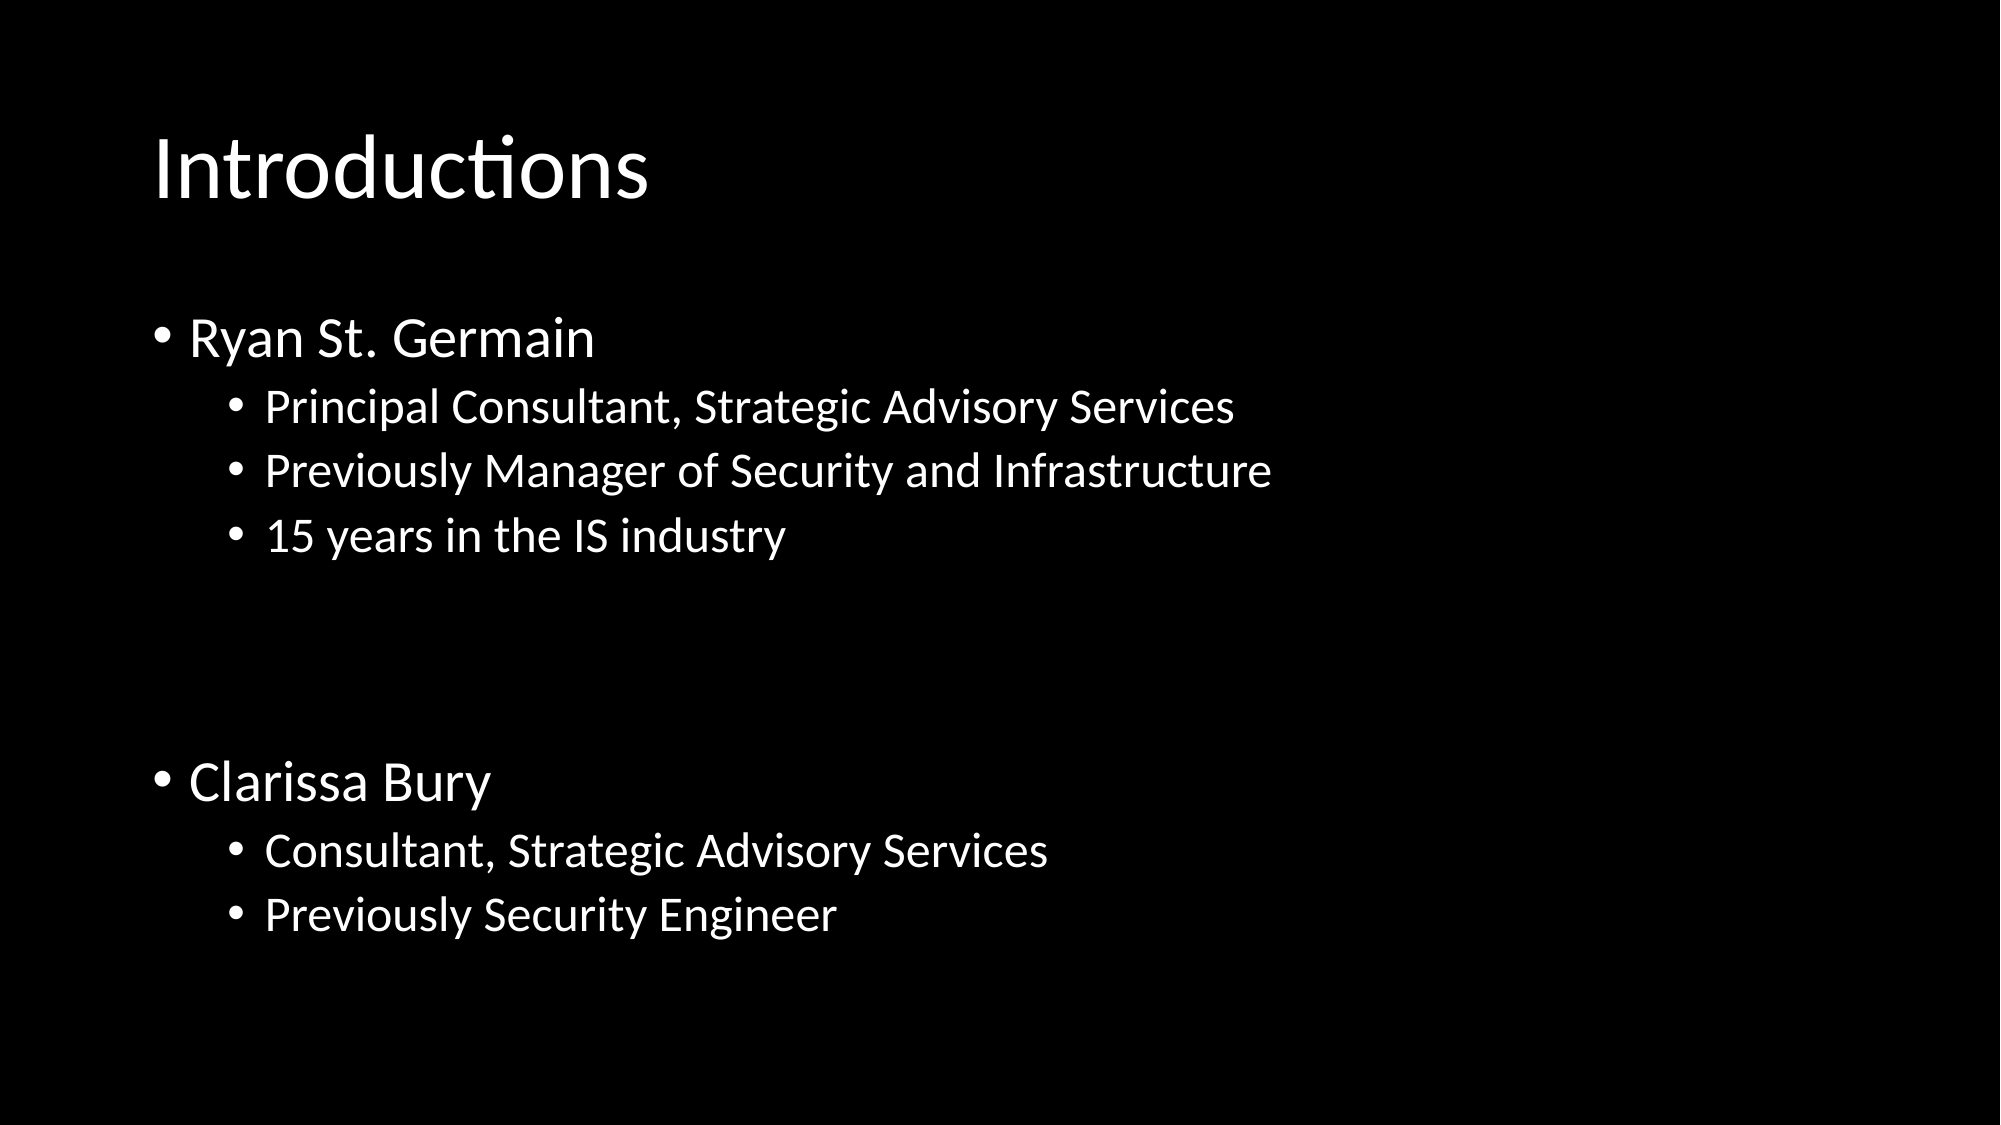

# Introductions
Ryan St. Germain
Principal Consultant, Strategic Advisory Services
Previously Manager of Security and Infrastructure
15 years in the IS industry

Clarissa Bury
Consultant, Strategic Advisory Services
Previously Security Engineer